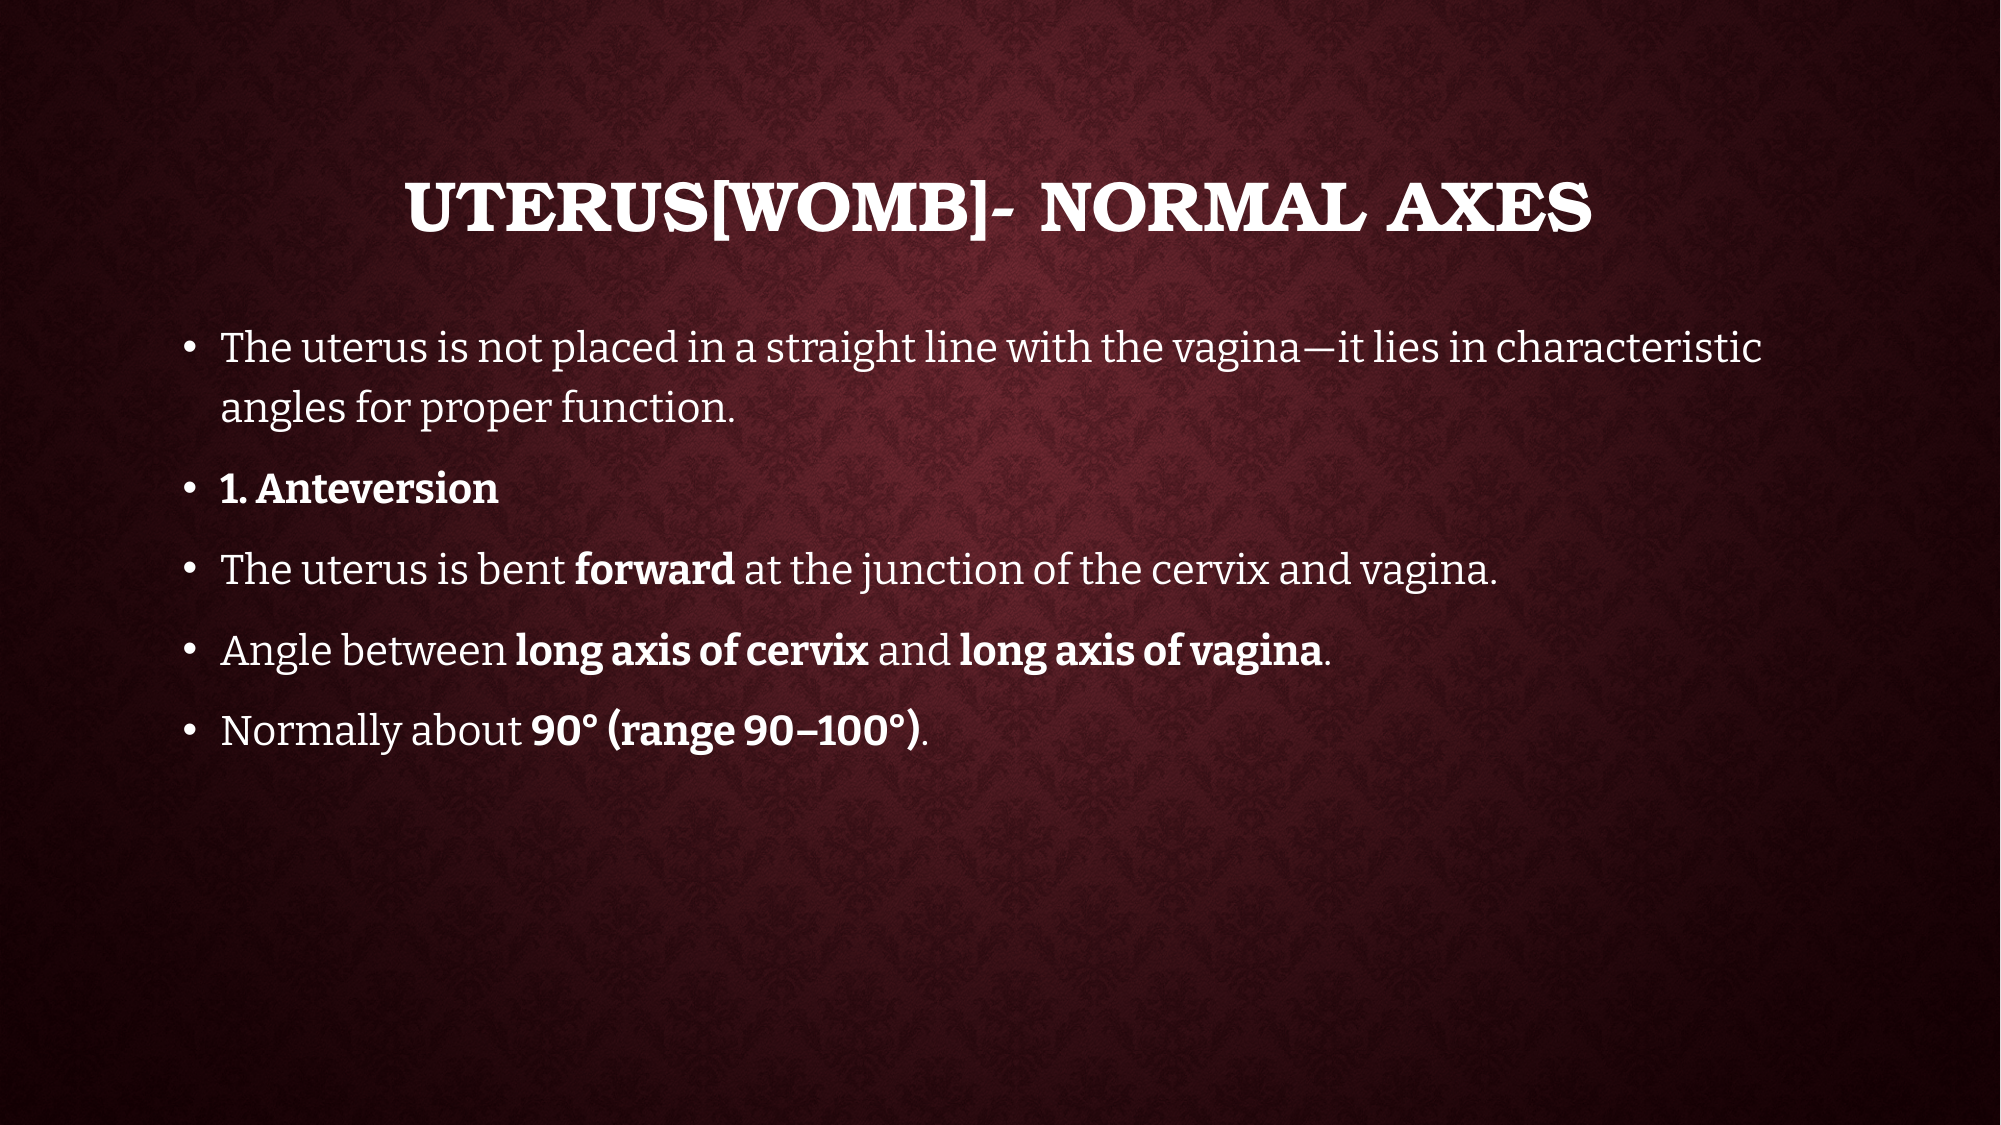

# Uterus[womb]- Normal Axes
The uterus is not placed in a straight line with the vagina—it lies in characteristic angles for proper function.
1. Anteversion
The uterus is bent forward at the junction of the cervix and vagina.
Angle between long axis of cervix and long axis of vagina.
Normally about 90° (range 90–100°).